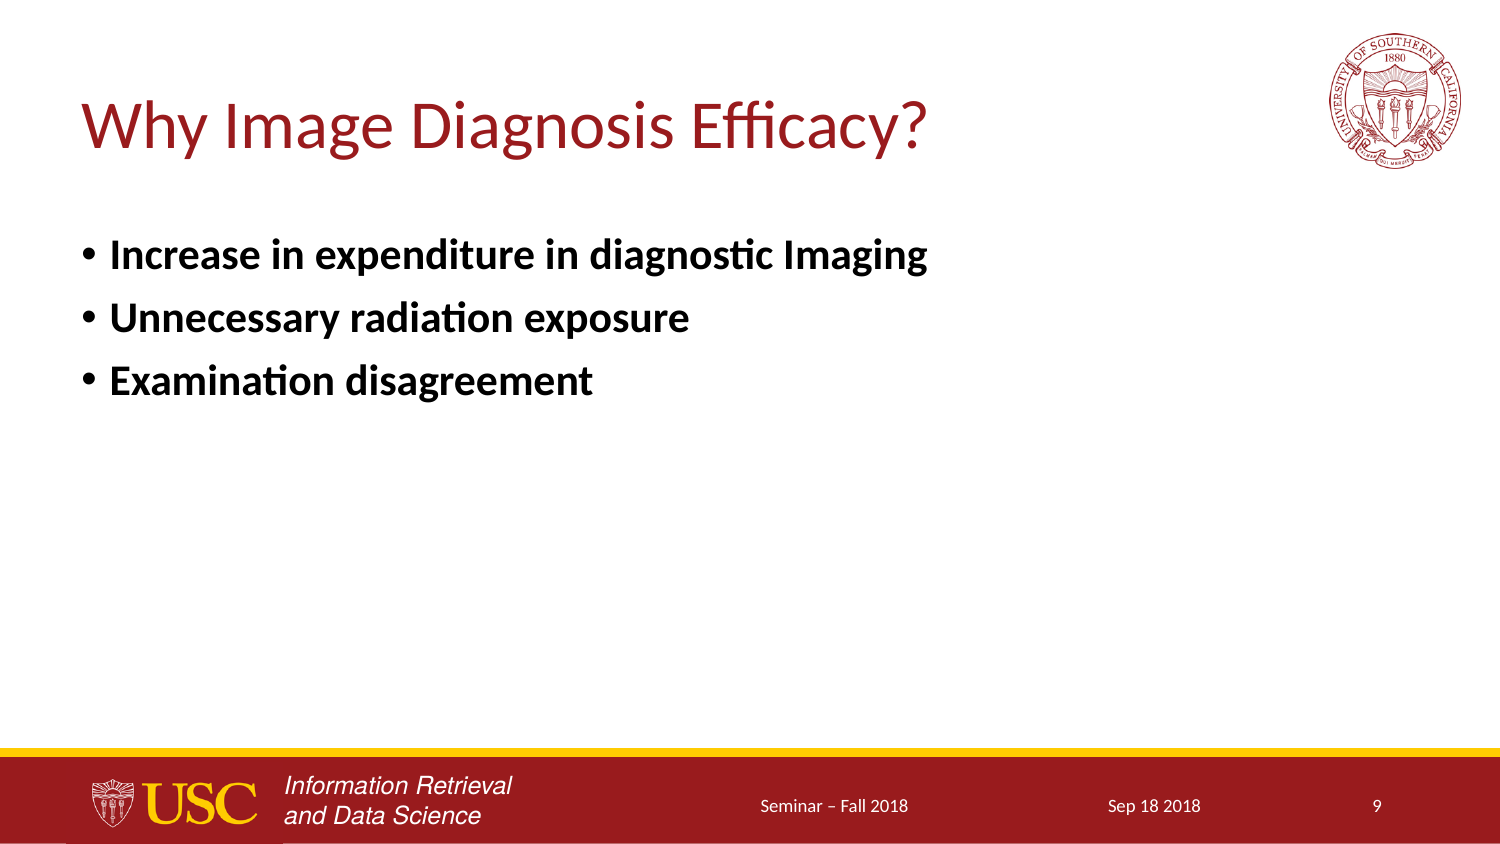

# Why Image Diagnosis Efficacy?
Increase in expenditure in diagnostic Imaging
Unnecessary radiation exposure
Examination disagreement
Seminar – Fall 2018
Sep 18 2018
9